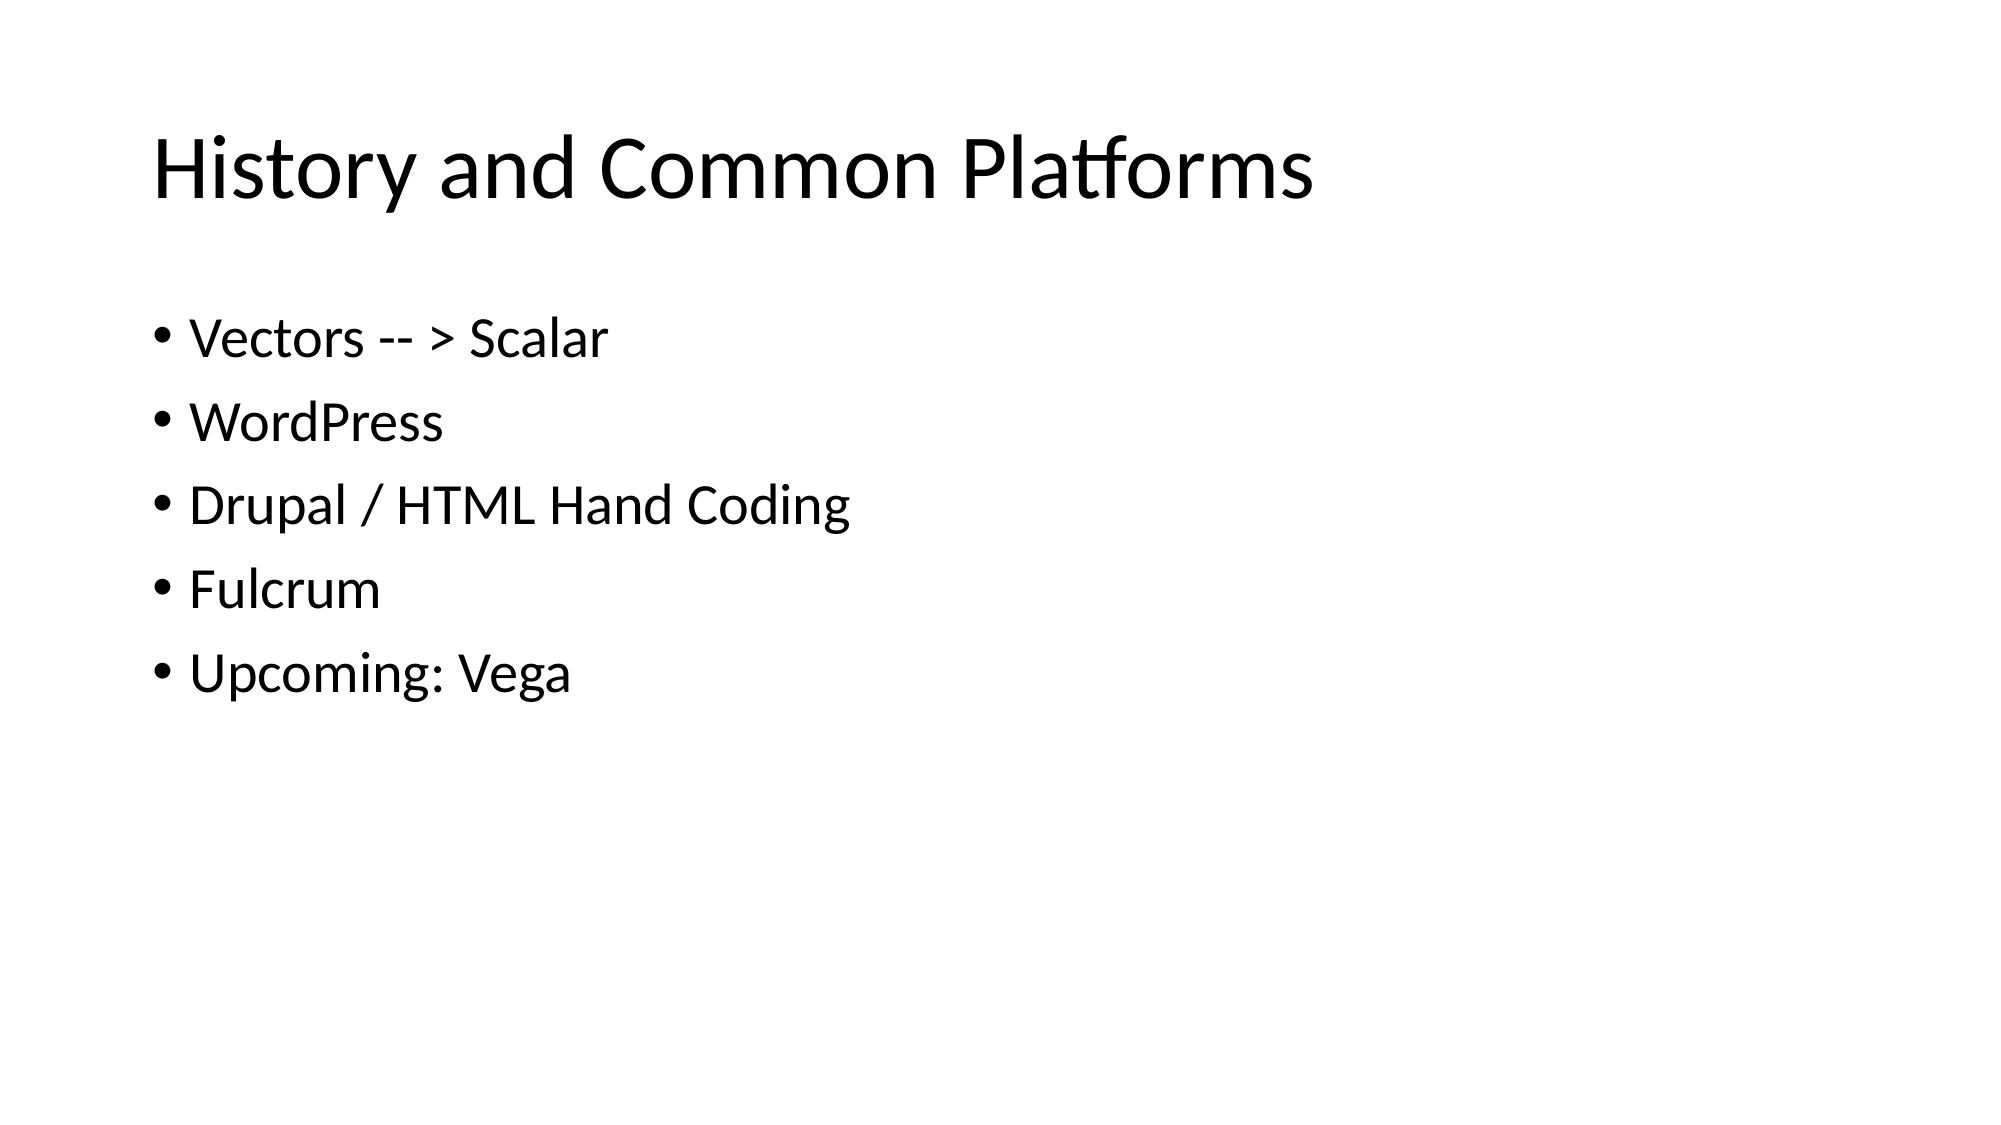

# History and Common Platforms
Vectors -- > Scalar
WordPress
Drupal / HTML Hand Coding
Fulcrum
Upcoming: Vega